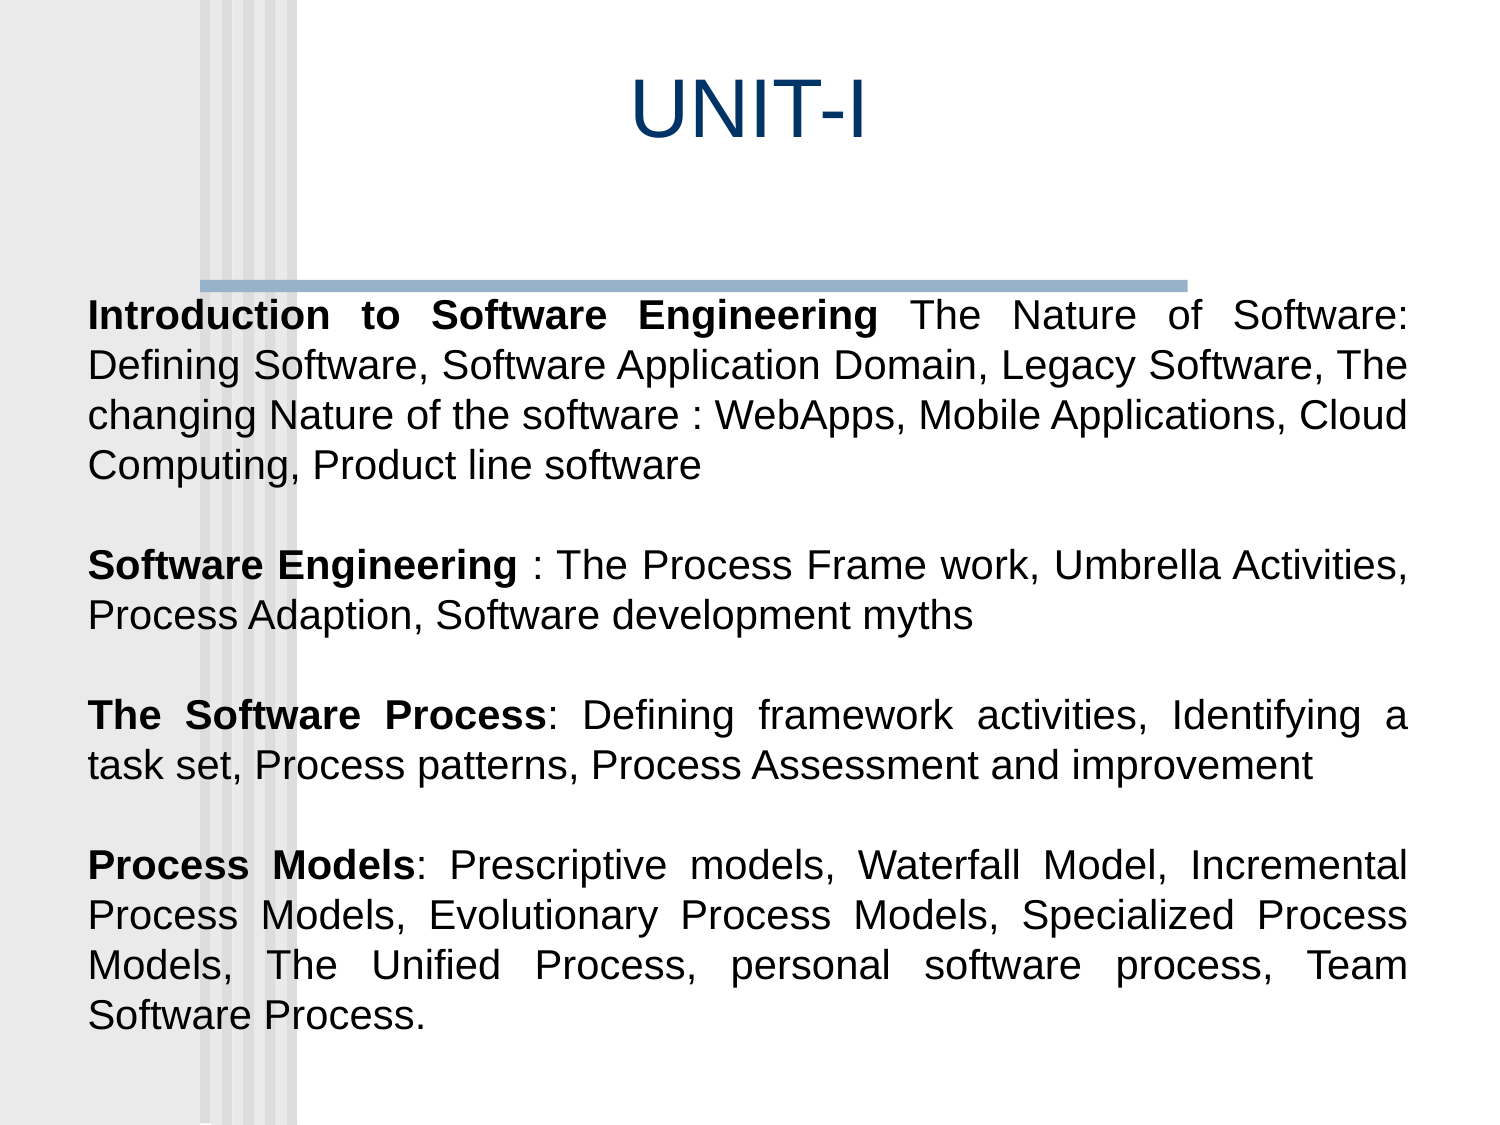

# UNIT-I
Introduction to Software Engineering The Nature of Software: Defining Software, Software Application Domain, Legacy Software, The changing Nature of the software : WebApps, Mobile Applications, Cloud Computing, Product line software

Software Engineering : The Process Frame work, Umbrella Activities, Process Adaption, Software development myths

The Software Process: Defining framework activities, Identifying a task set, Process patterns, Process Assessment and improvement

Process Models: Prescriptive models, Waterfall Model, Incremental Process Models, Evolutionary Process Models, Specialized Process Models, The Unified Process, personal software process, Team Software Process.